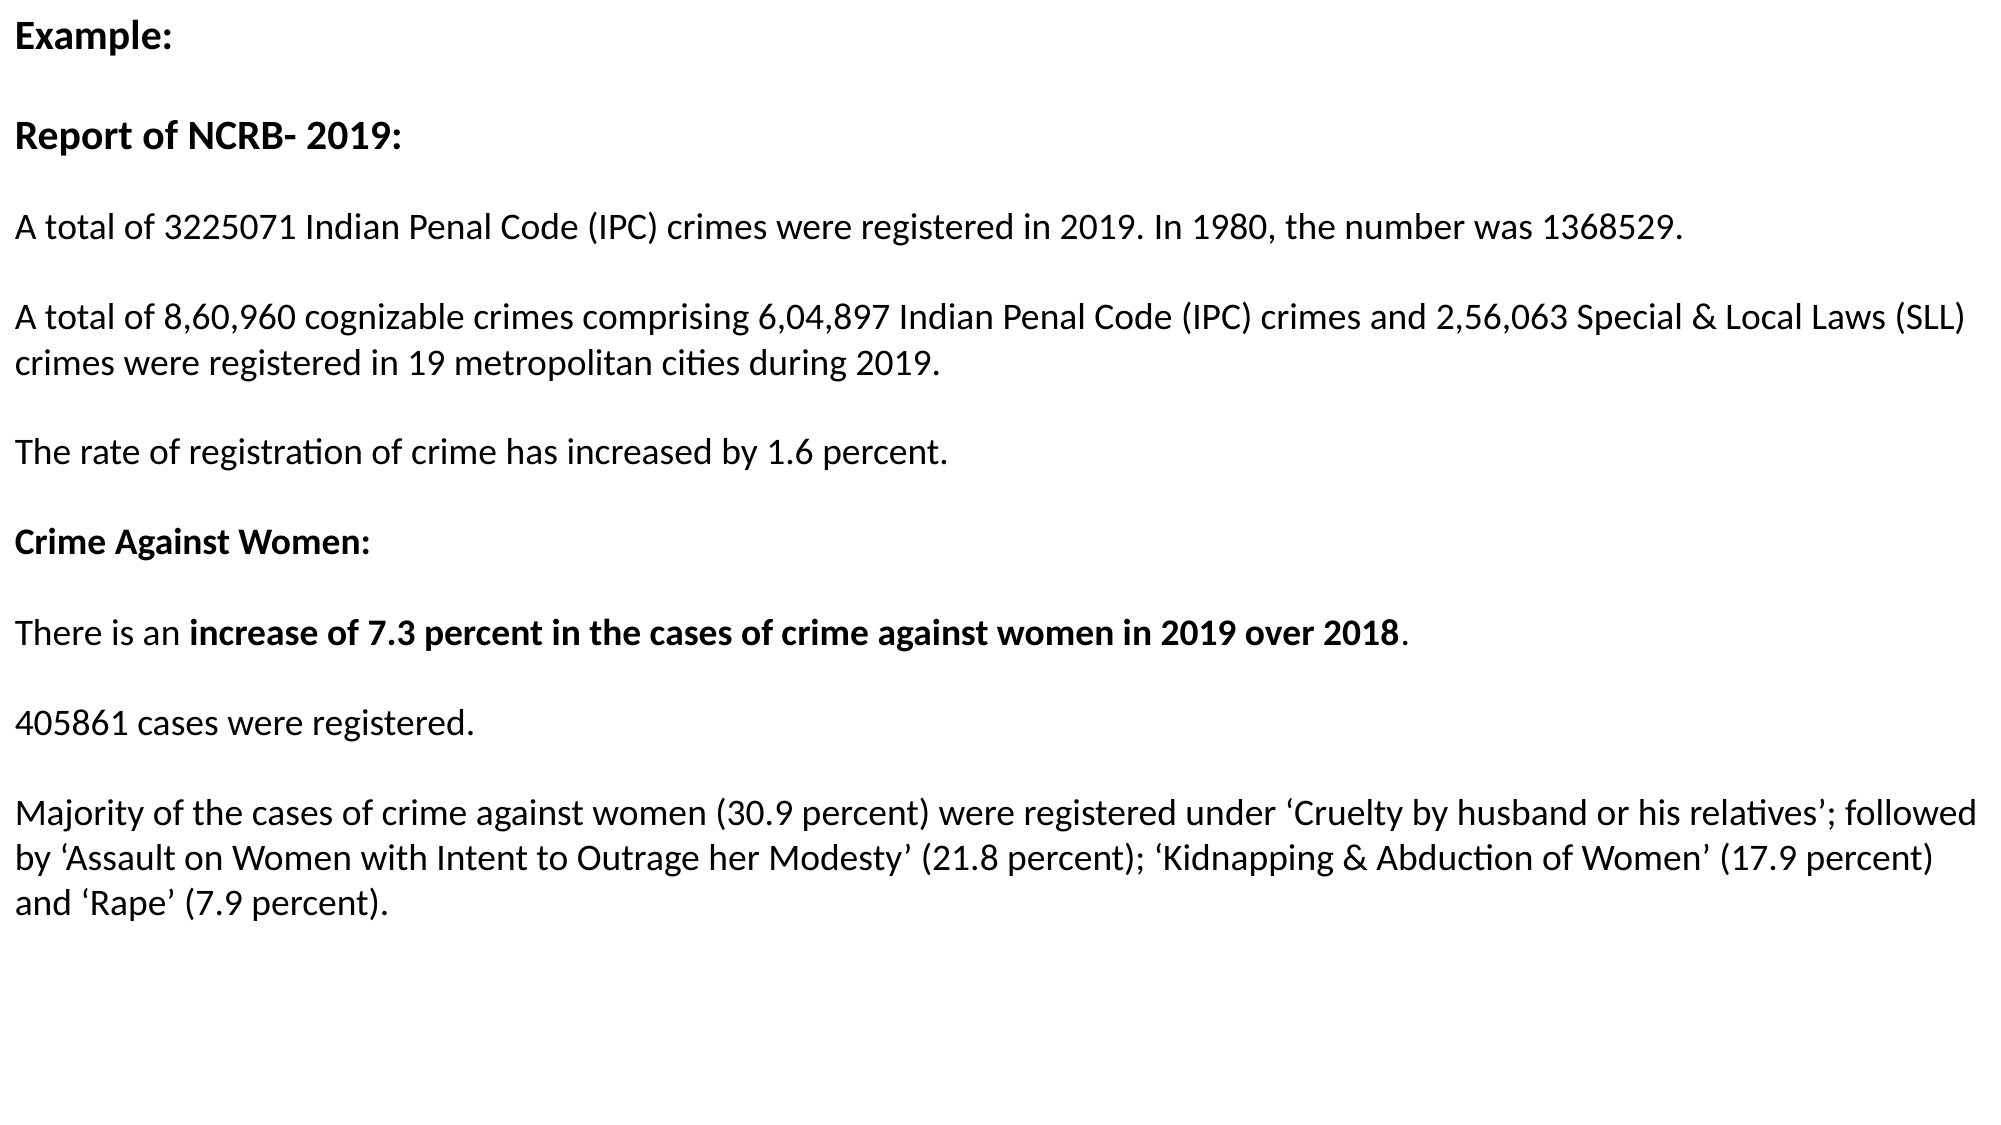

Example:

Report of NCRB- 2019:

A total of 3225071 Indian Penal Code (IPC) crimes were registered in 2019. In 1980, the number was 1368529.

A total of 8,60,960 cognizable crimes comprising 6,04,897 Indian Penal Code (IPC) crimes and 2,56,063 Special & Local Laws (SLL) crimes were registered in 19 metropolitan cities during 2019.

The rate of registration of crime has increased by 1.6 percent.

Crime Against Women:

There is an increase of 7.3 percent in the cases of crime against women in 2019 over 2018.

405861 cases were registered.

Majority of the cases of crime against women (30.9 percent) were registered under ‘Cruelty by husband or his relatives’; followed by ‘Assault on Women with Intent to Outrage her Modesty’ (21.8 percent); ‘Kidnapping & Abduction of Women’ (17.9 percent) and ‘Rape’ (7.9 percent).